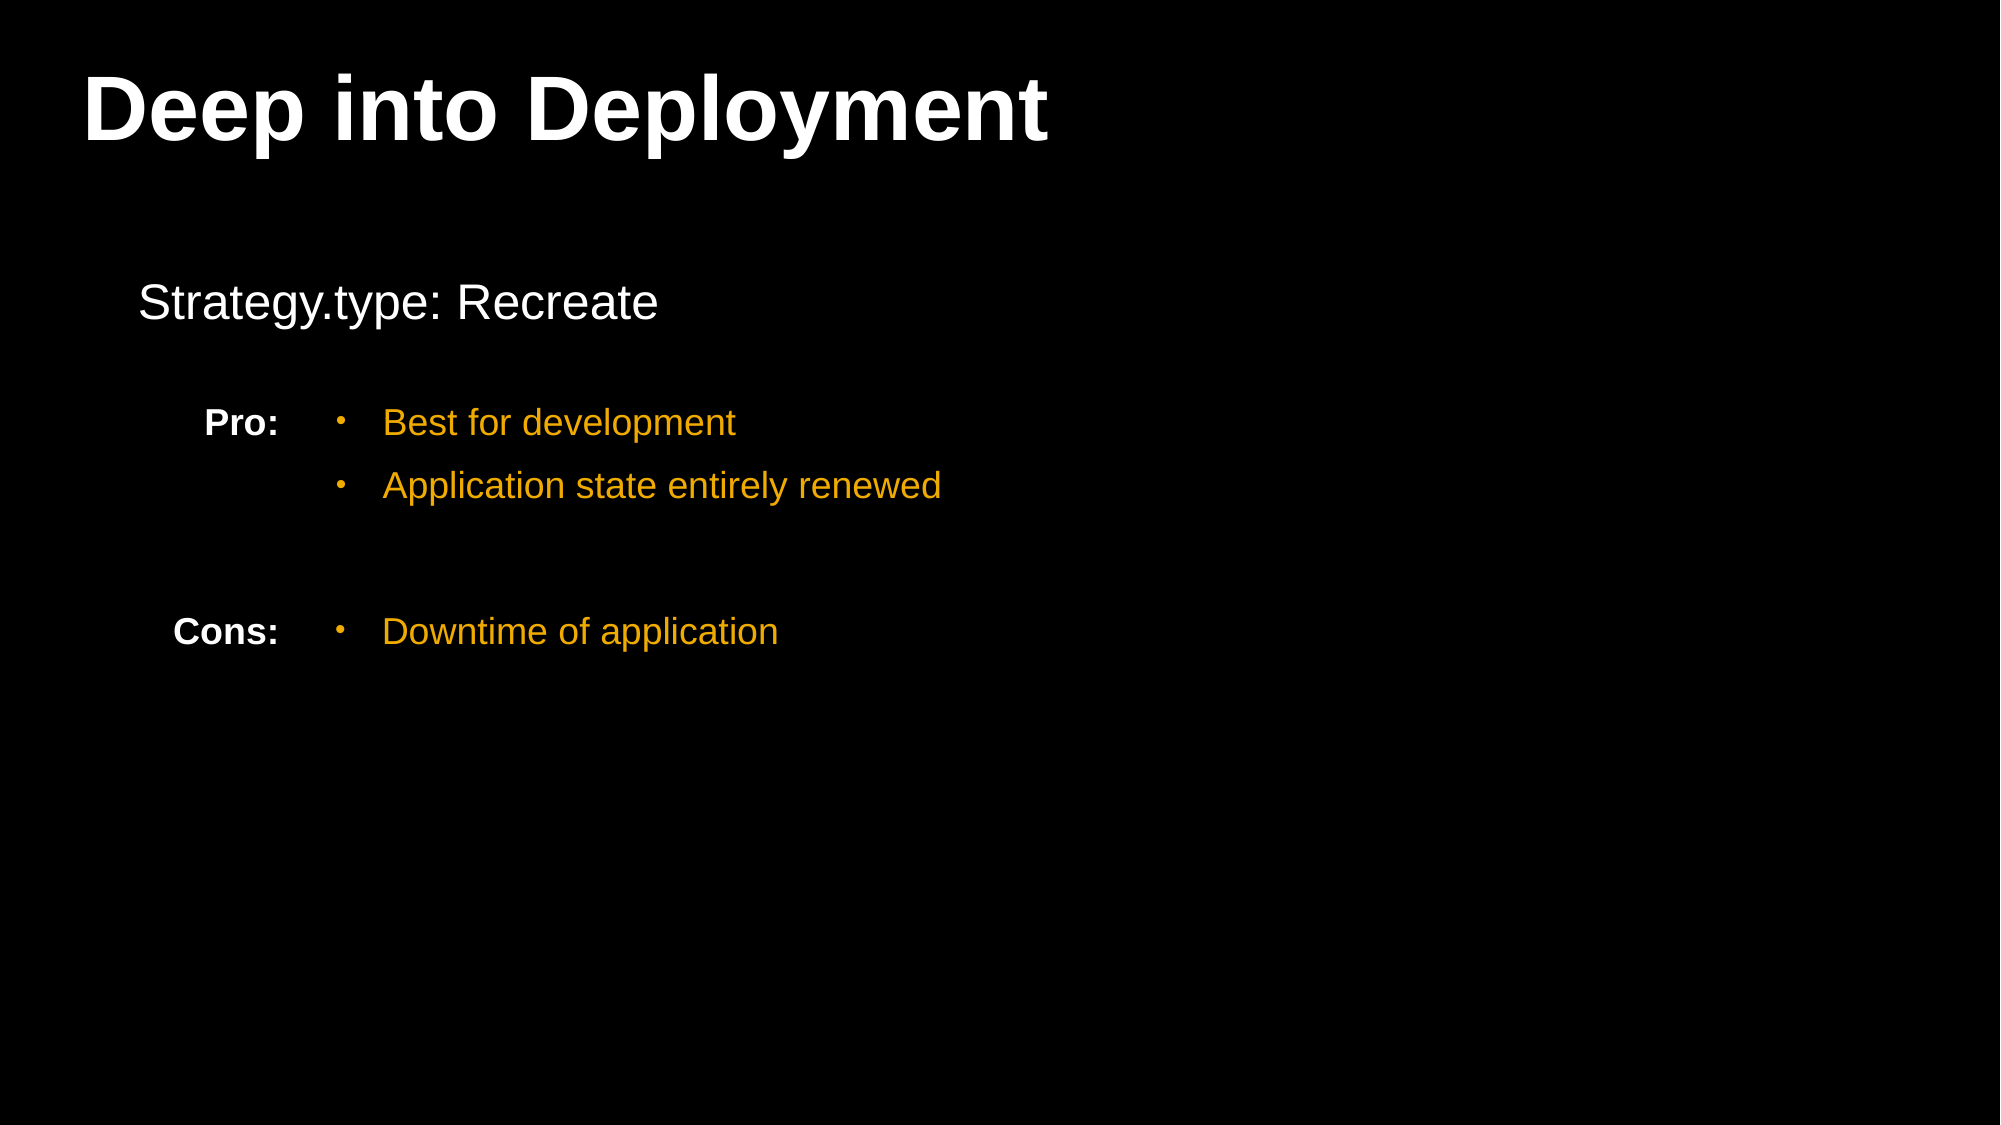

# Deep into Deployment
Strategy.type: Recreate
Pro:
Best for development
Application state entirely renewed
Cons:
Downtime of application